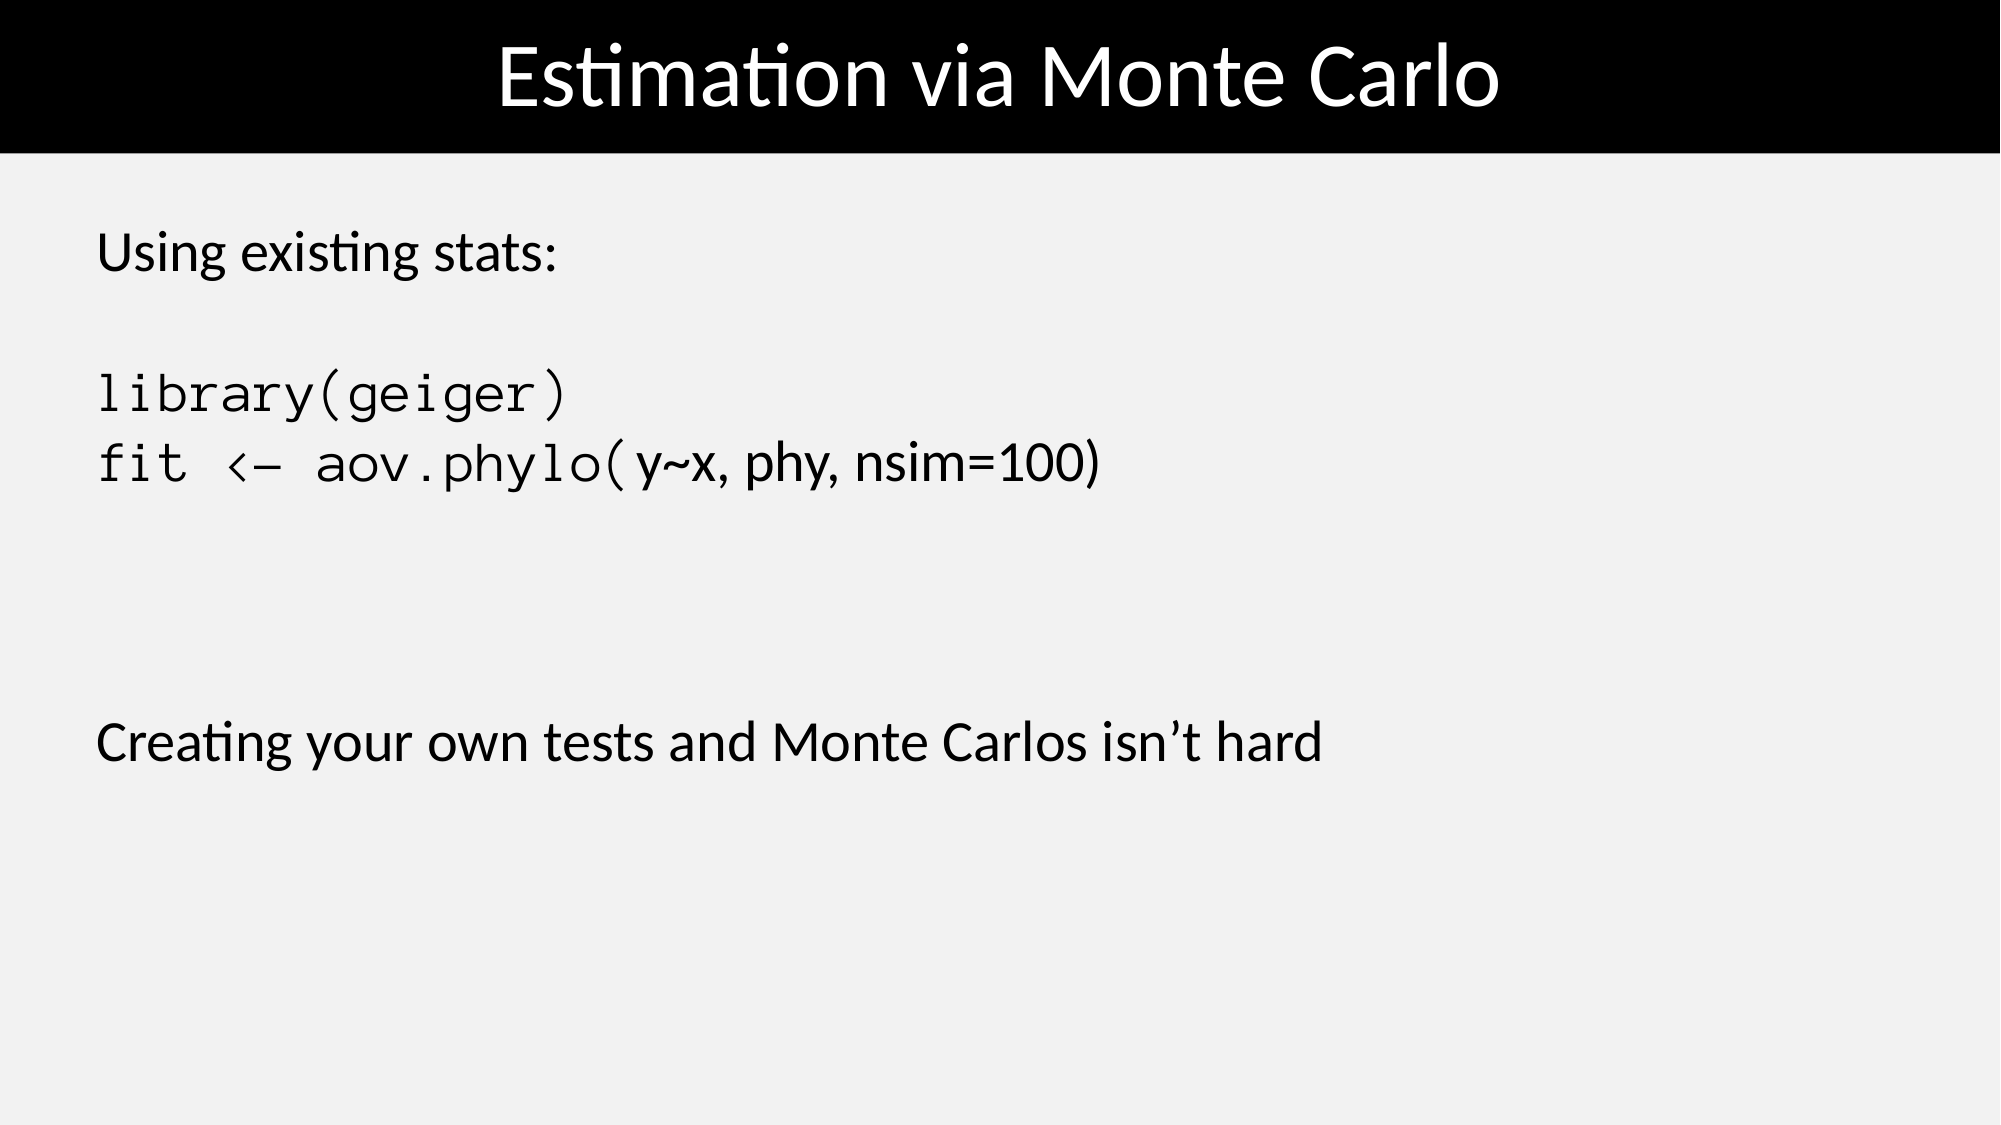

# Estimation via Monte Carlo
Using existing stats:

library(geiger)
fit <- aov.phylo(y~x, phy, nsim=100)

Creating your own tests and Monte Carlos isn’t hard